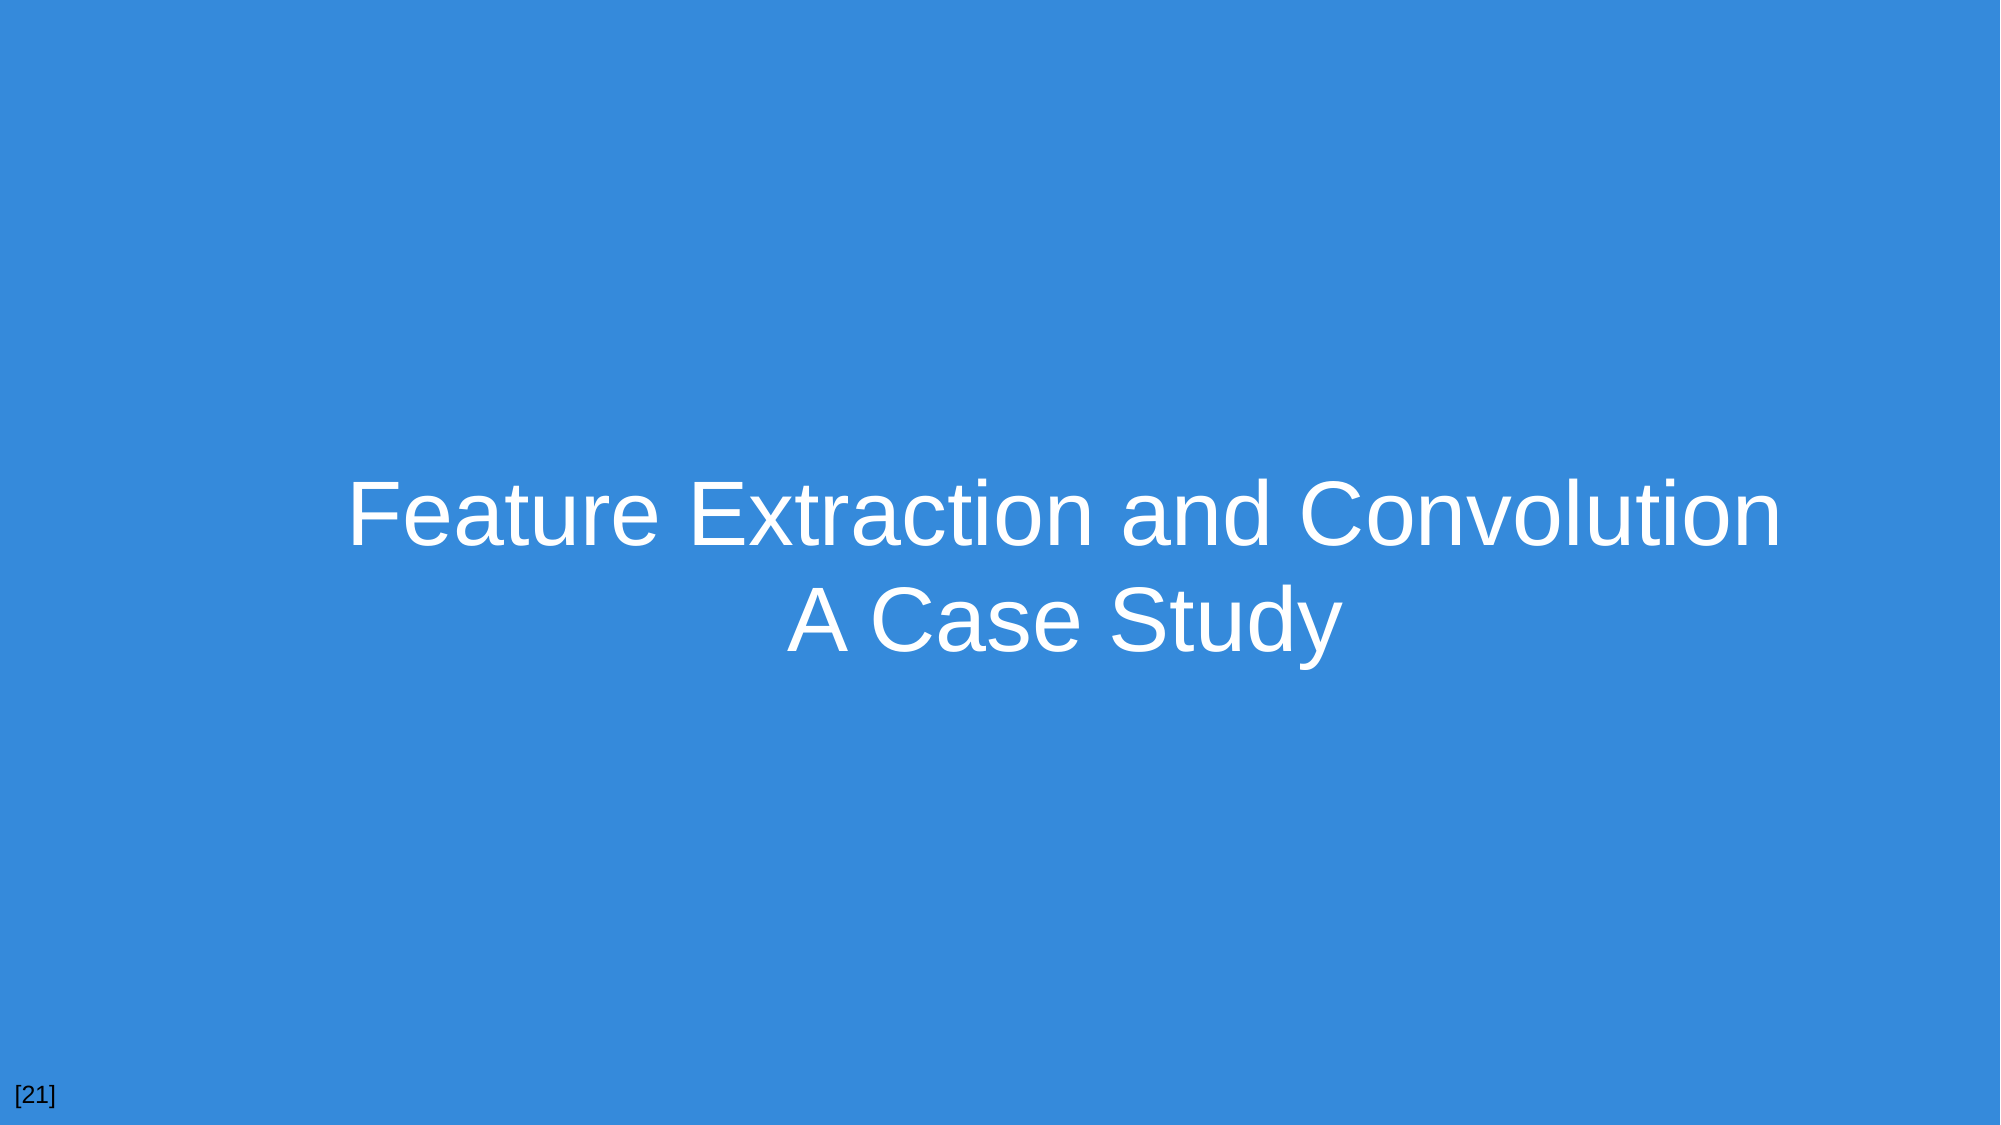

# Feature Extraction and Convolution A Case Study
[21]